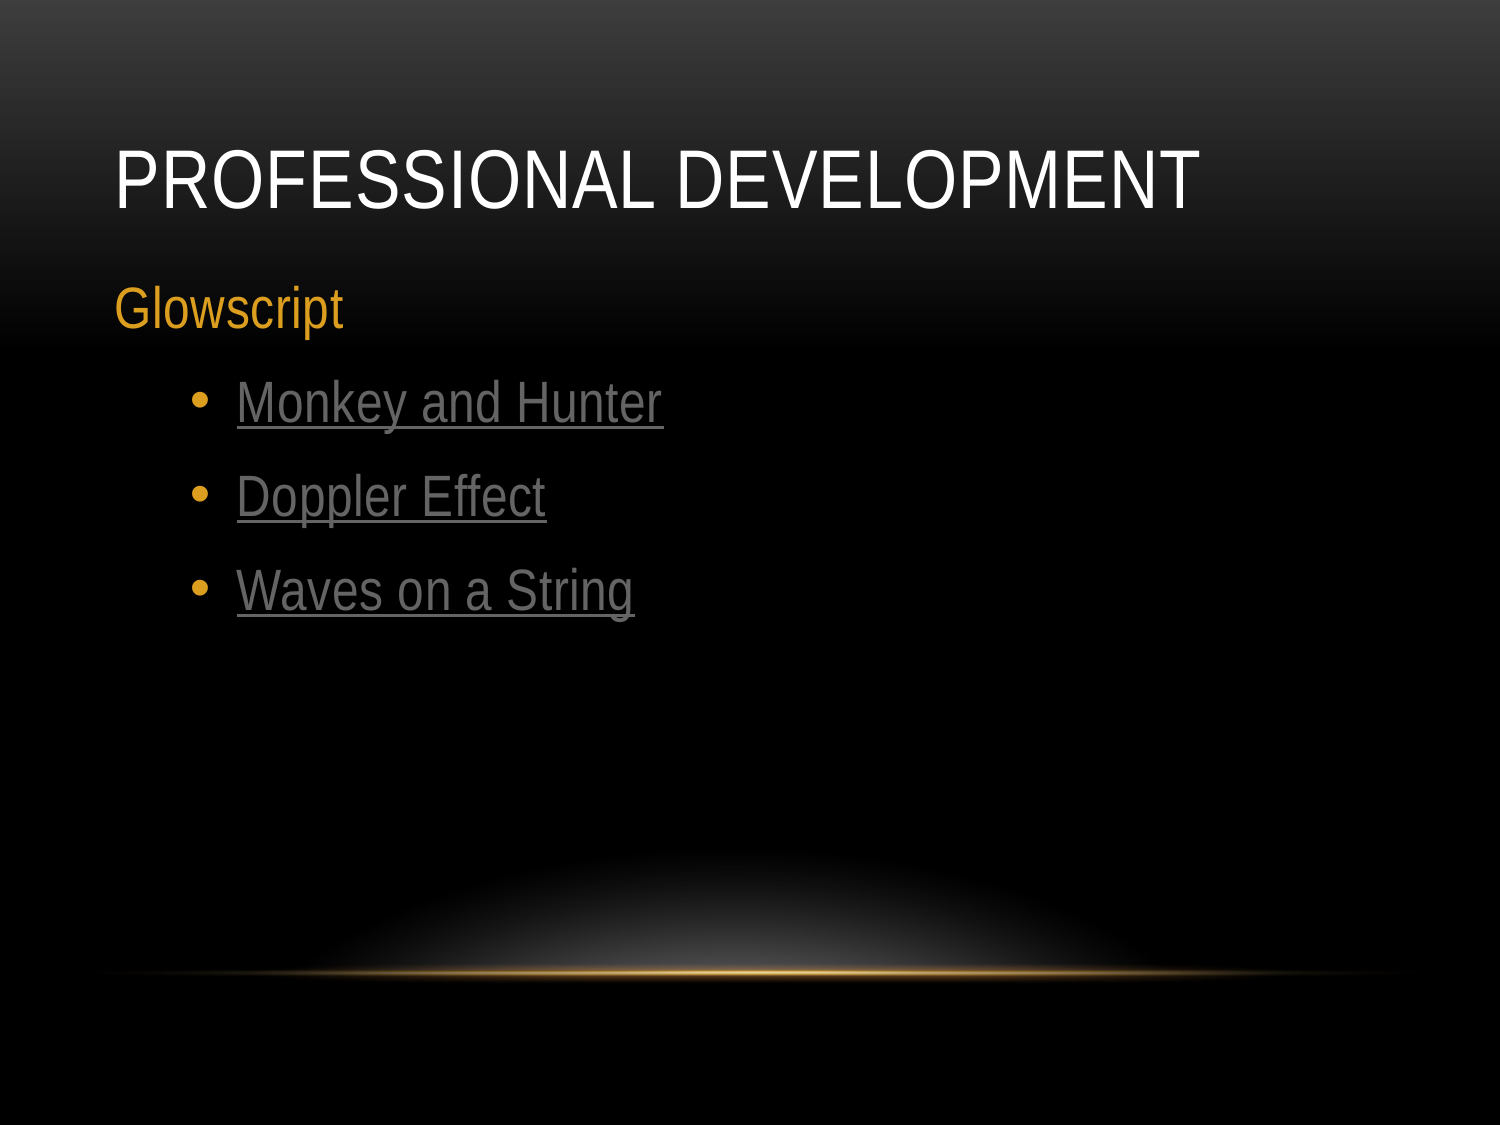

# Professional Development
Glowscript
Monkey and Hunter
Doppler Effect
Waves on a String